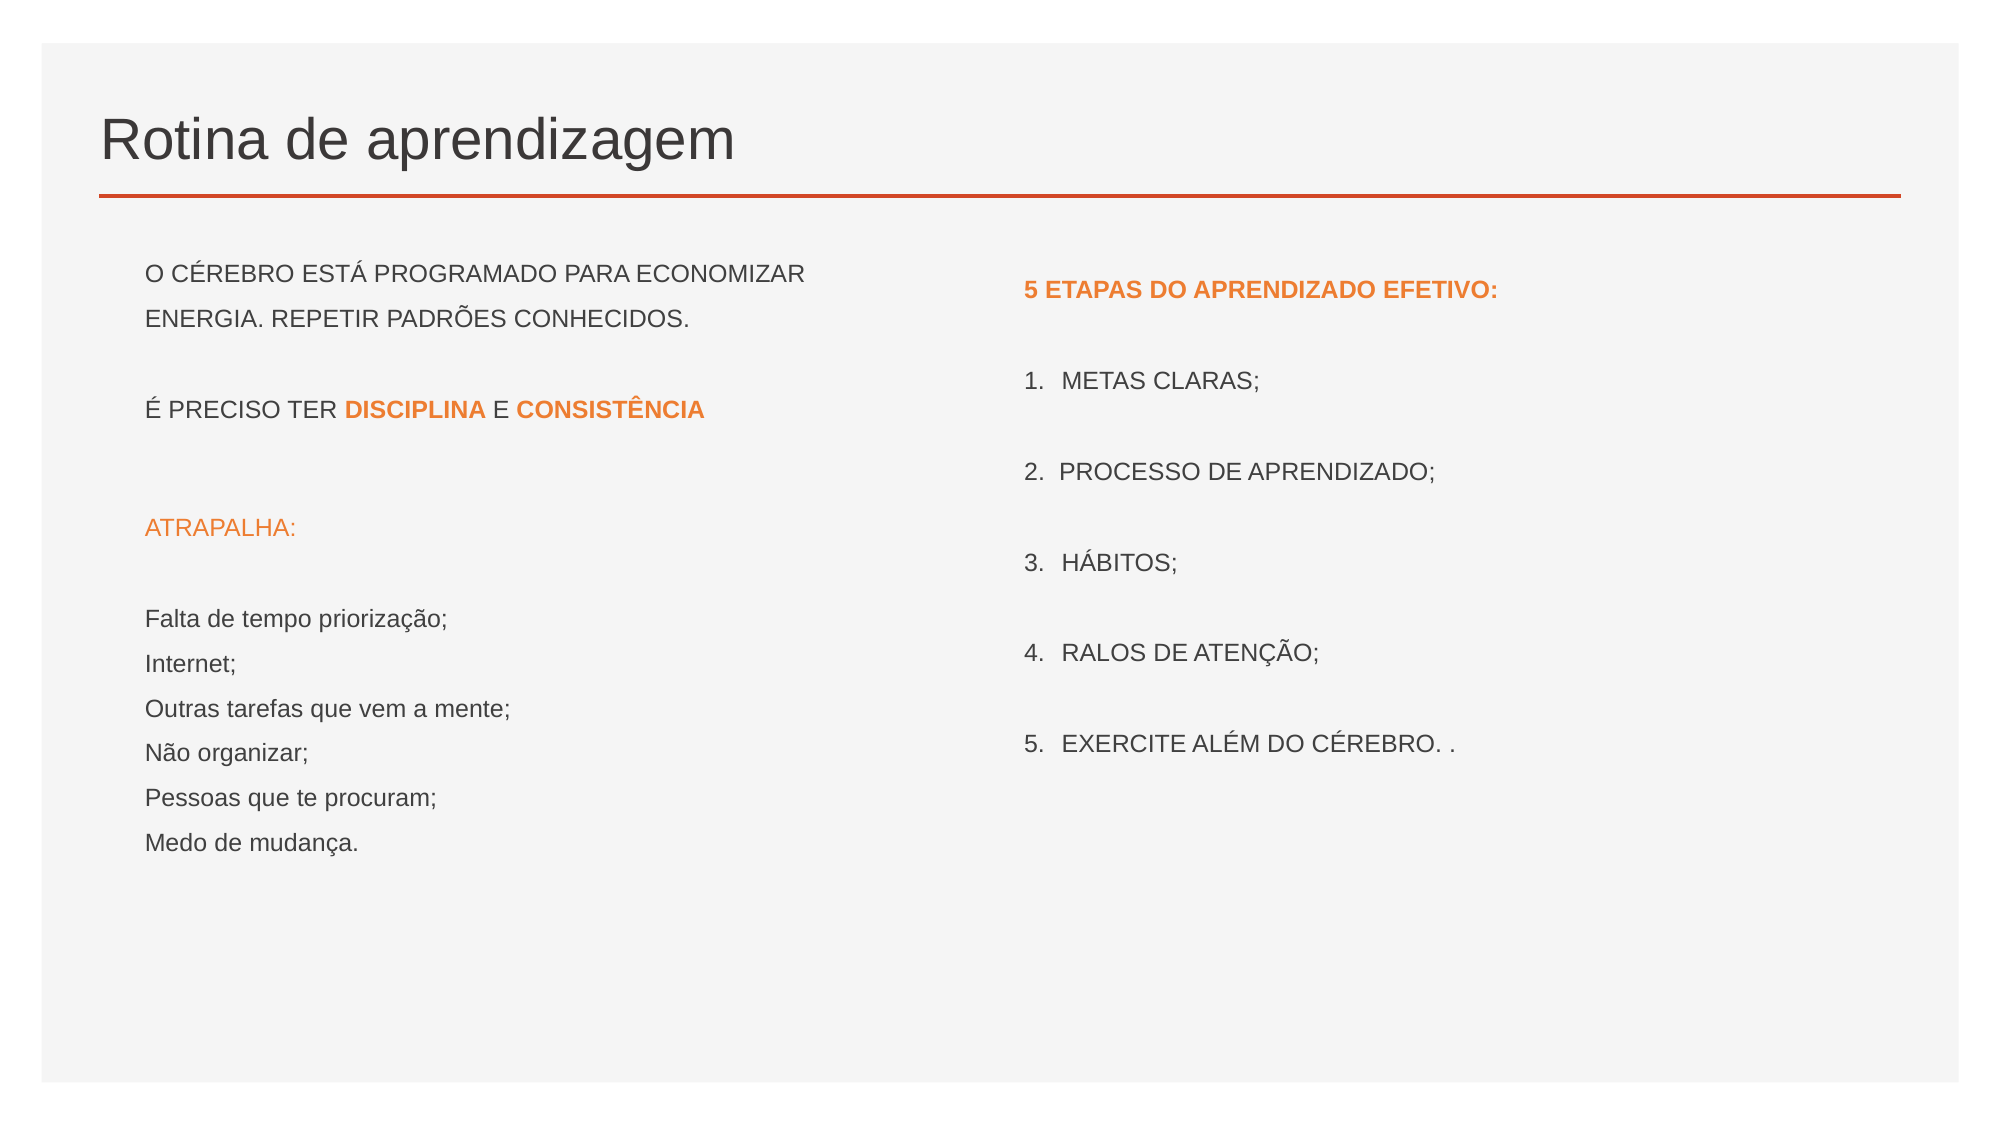

# Rotina de aprendizagem
O CÉREBRO ESTÁ PROGRAMADO PARA ECONOMIZAR ENERGIA. REPETIR PADRÕES CONHECIDOS.
É PRECISO TER DISCIPLINA E CONSISTÊNCIA
5 ETAPAS DO APRENDIZADO EFETIVO:
METAS CLARAS;
2.  PROCESSO DE APRENDIZADO;
HÁBITOS;
RALOS DE ATENÇÃO;
EXERCITE ALÉM DO CÉREBRO. .
ATRAPALHA:
Falta de tempo priorização;
Internet;
Outras tarefas que vem a mente;
Não organizar;
Pessoas que te procuram;
Medo de mudança.